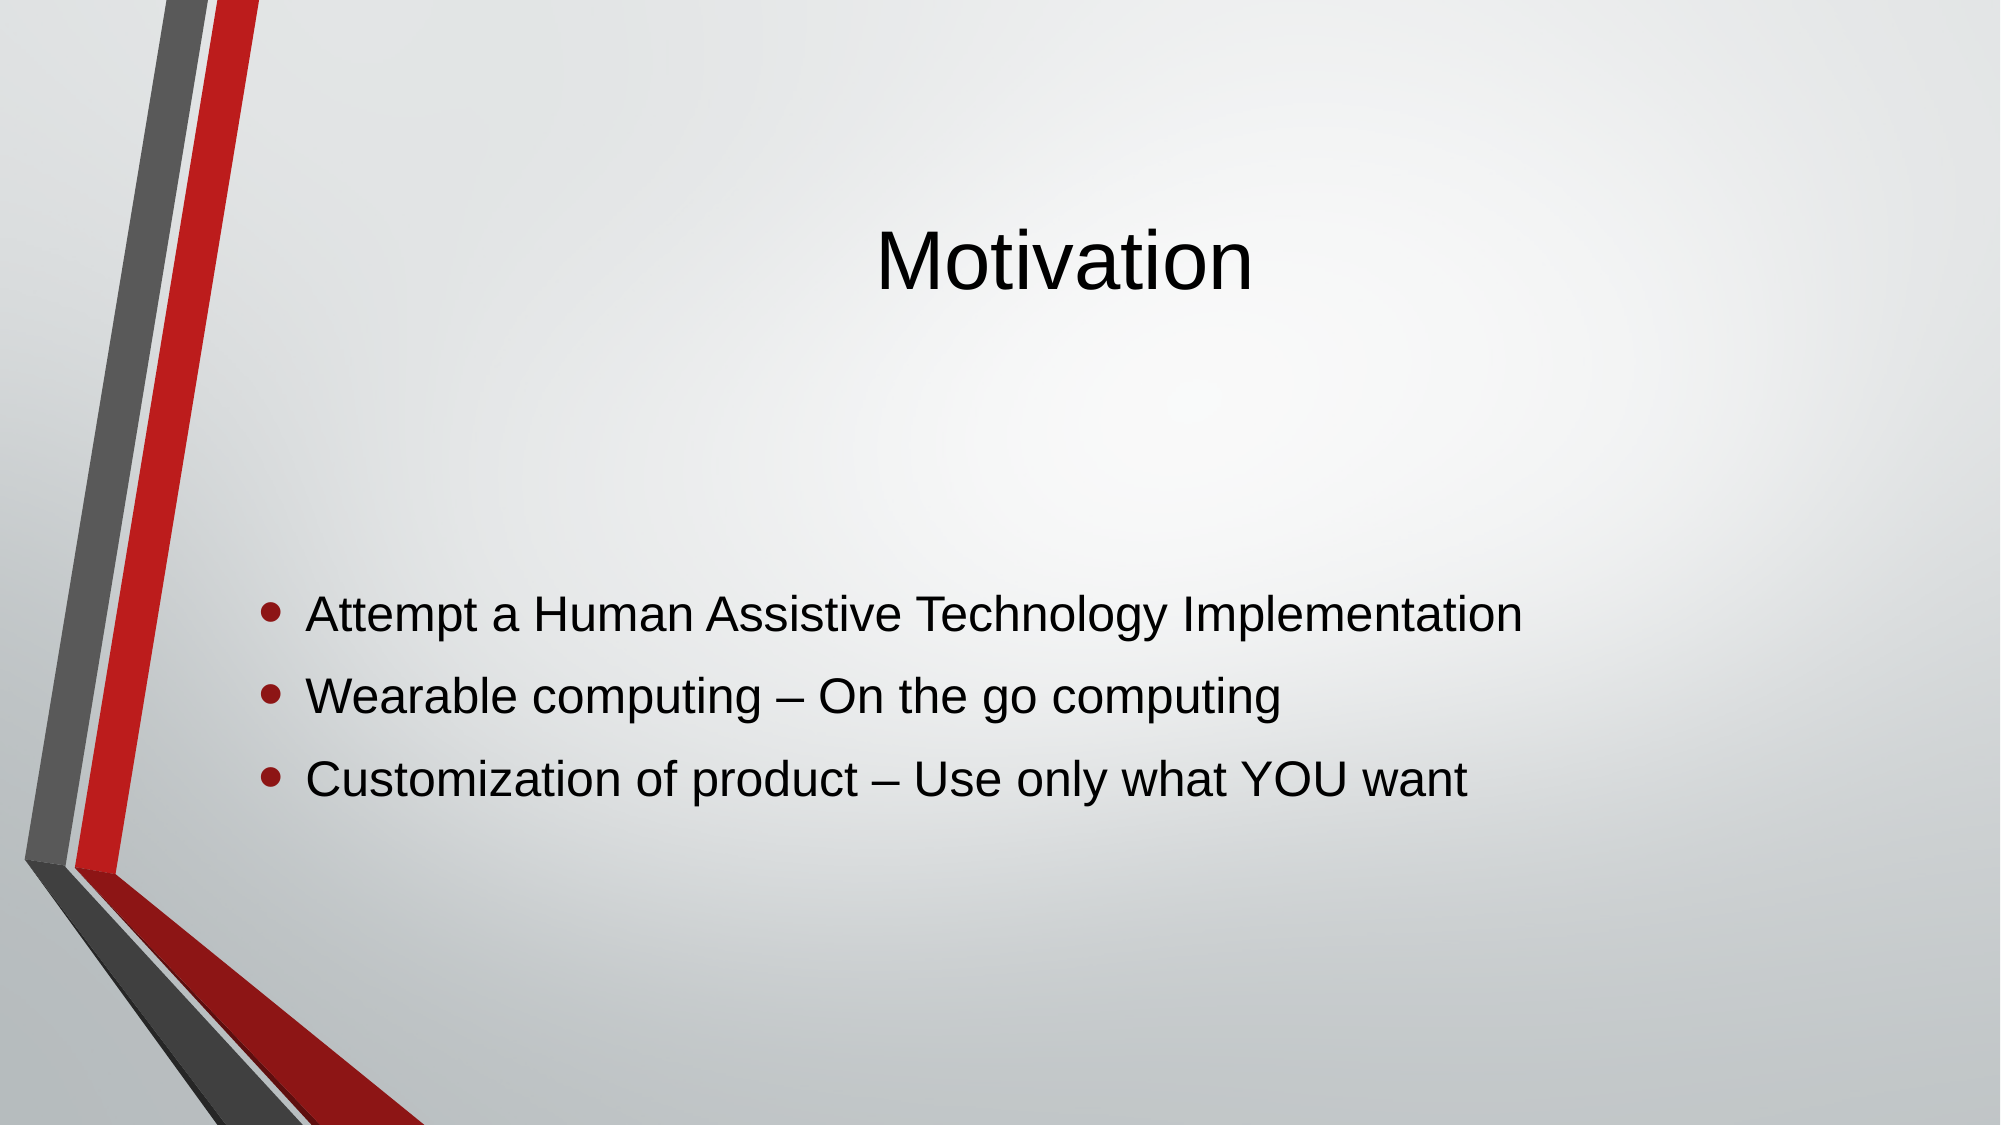

# Motivation
Attempt a Human Assistive Technology Implementation
Wearable computing – On the go computing
Customization of product – Use only what YOU want